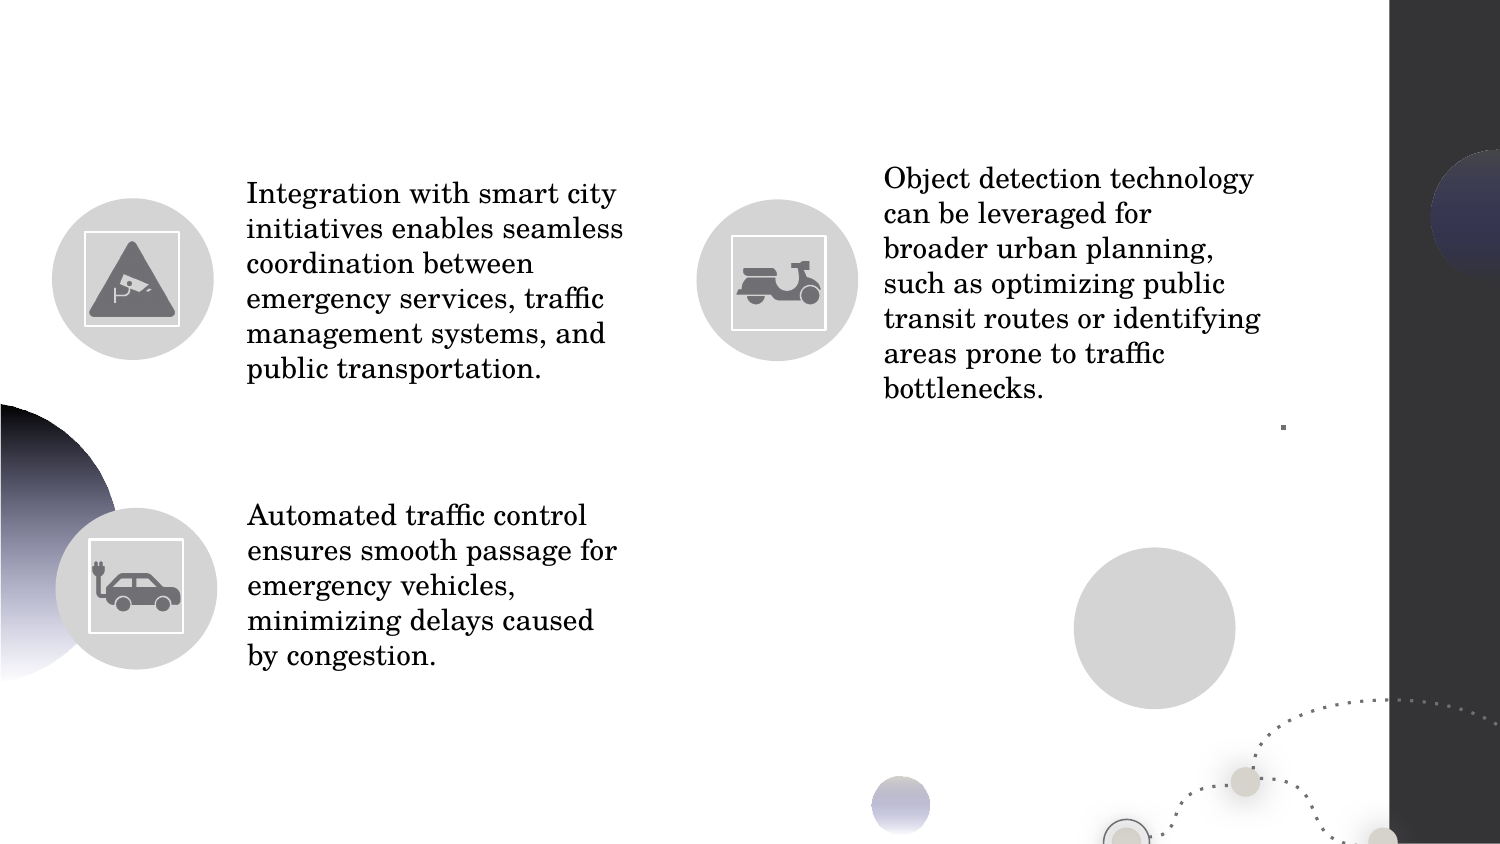

Integration with smart city initiatives enables seamless coordination between emergency services, traffic management systems, and public transportation.
Object detection technology can be leveraged for broader urban planning, such as optimizing public transit routes or identifying areas prone to traffic bottlenecks.
Automated traffic control ensures smooth passage for emergency vehicles, minimizing delays caused by congestion.